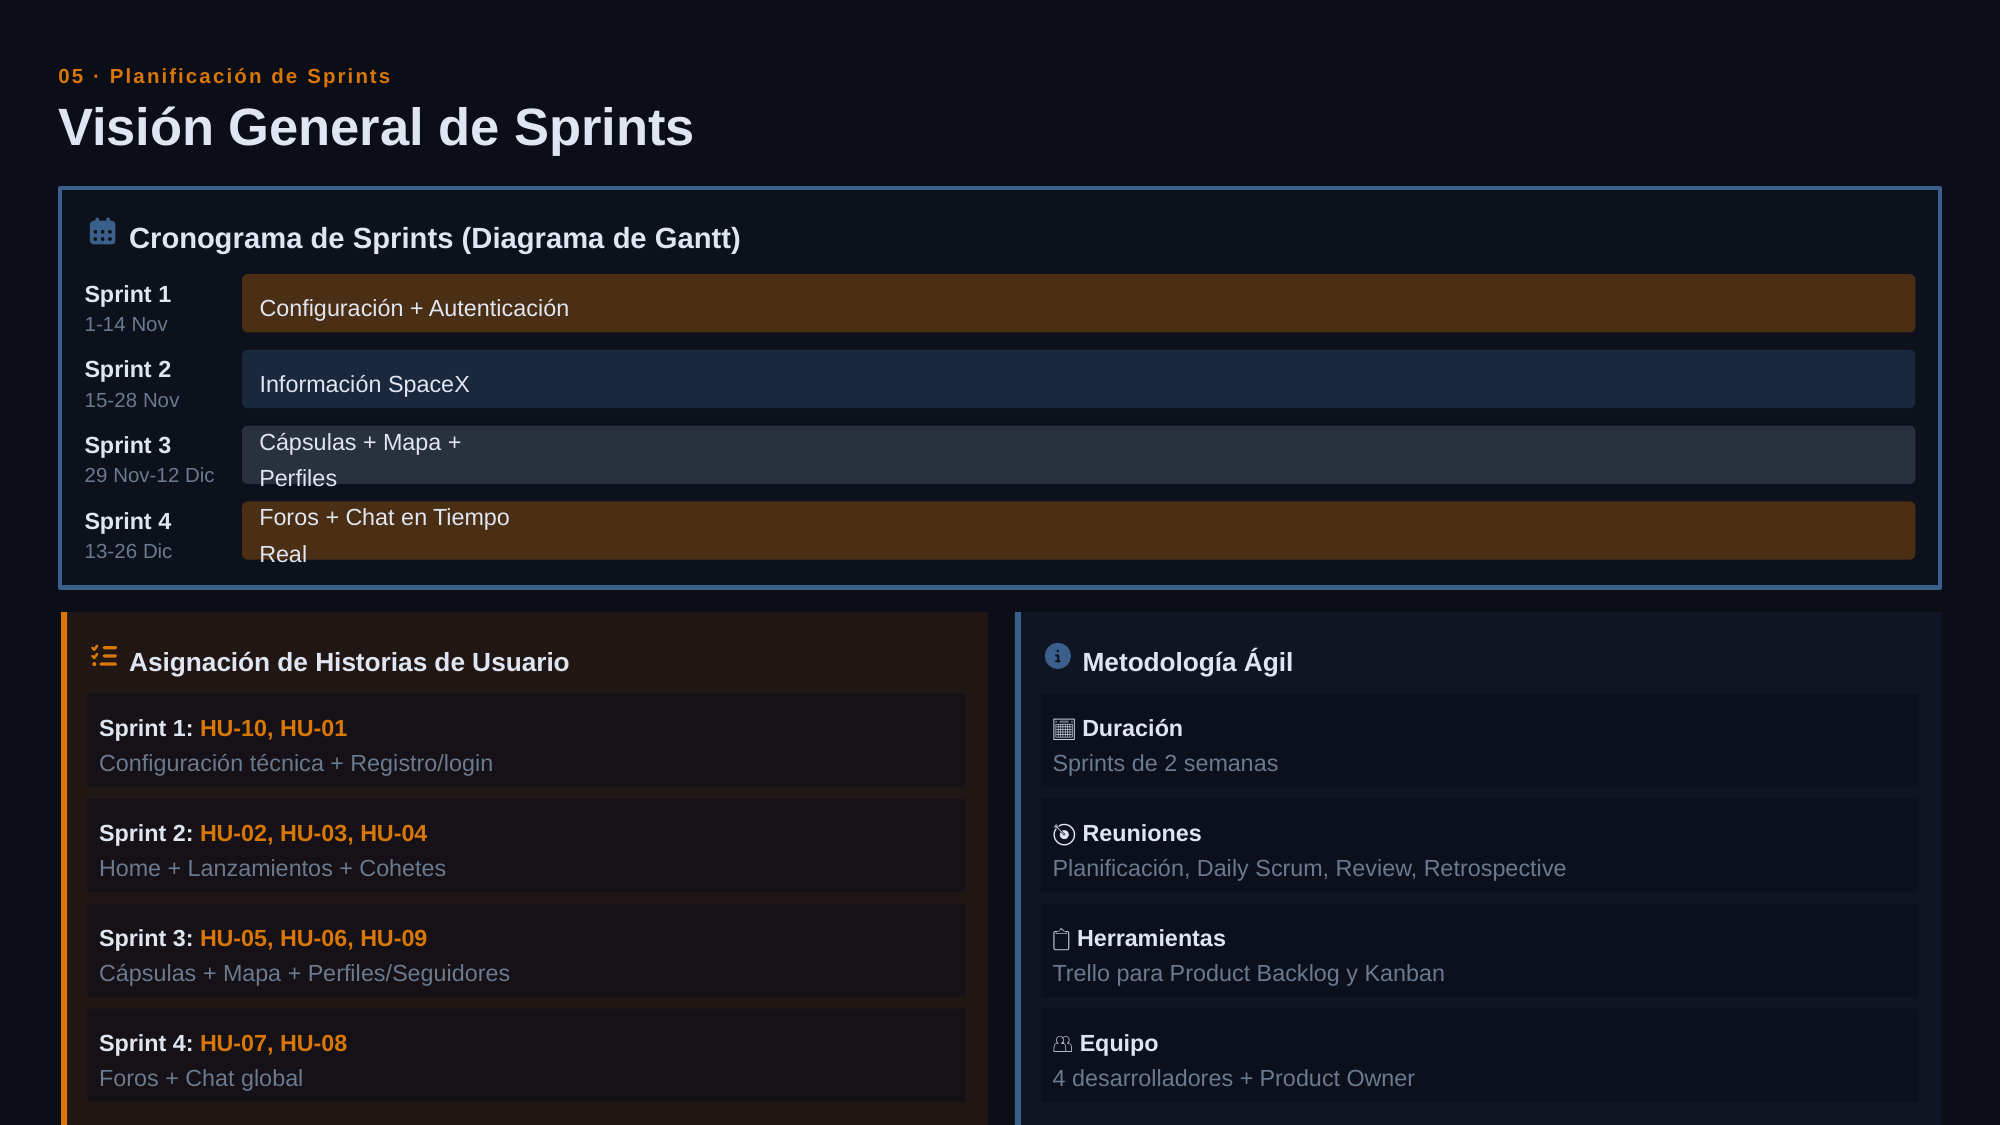

05 · Planificación de Sprints
Visión General de Sprints

Cronograma de Sprints (Diagrama de Gantt)

Sprint 1

Configuración + Autenticación
1-14 Nov
Sprint 2

Información SpaceX
15-28 Nov
Sprint 3

Cápsulas + Mapa + Perfiles
29 Nov-12 Dic
Sprint 4

Foros + Chat en Tiempo Real
13-26 Dic

Asignación de Historias de Usuario
Metodología Ágil

Sprint 1: HU-10, HU-01
📅 Duración
Configuración técnica + Registro/login
Sprints de 2 semanas

Sprint 2: HU-02, HU-03, HU-04
🎯 Reuniones
Home + Lanzamientos + Cohetes
Planificación, Daily Scrum, Review, Retrospective

Sprint 3: HU-05, HU-06, HU-09
📋 Herramientas
Cápsulas + Mapa + Perfiles/Seguidores
Trello para Product Backlog y Kanban

Sprint 4: HU-07, HU-08
👥 Equipo
Foros + Chat global
4 desarrolladores + Product Owner